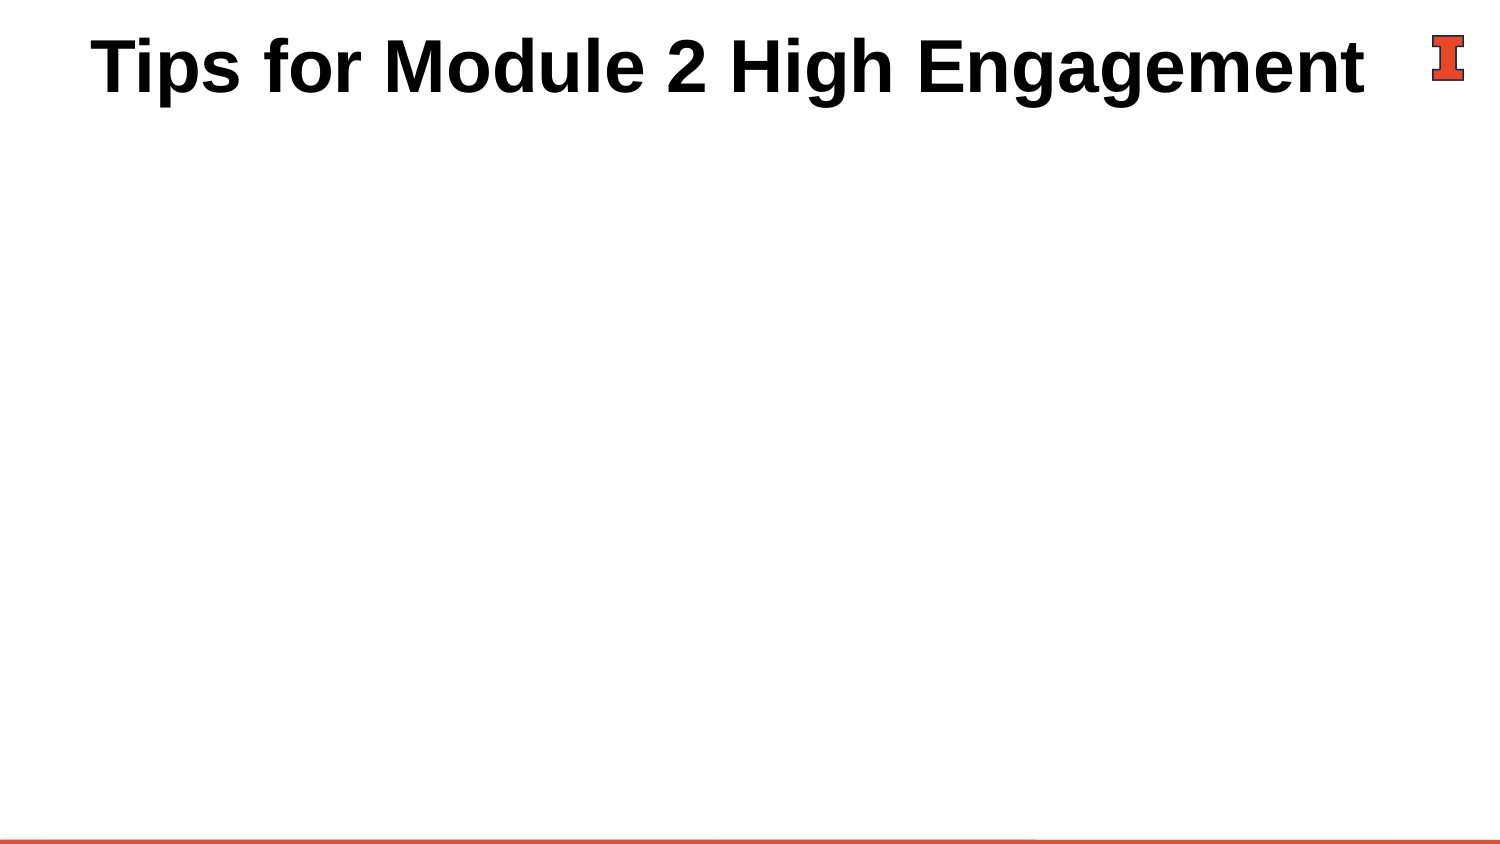

# Tips for Module 2 High Engagement